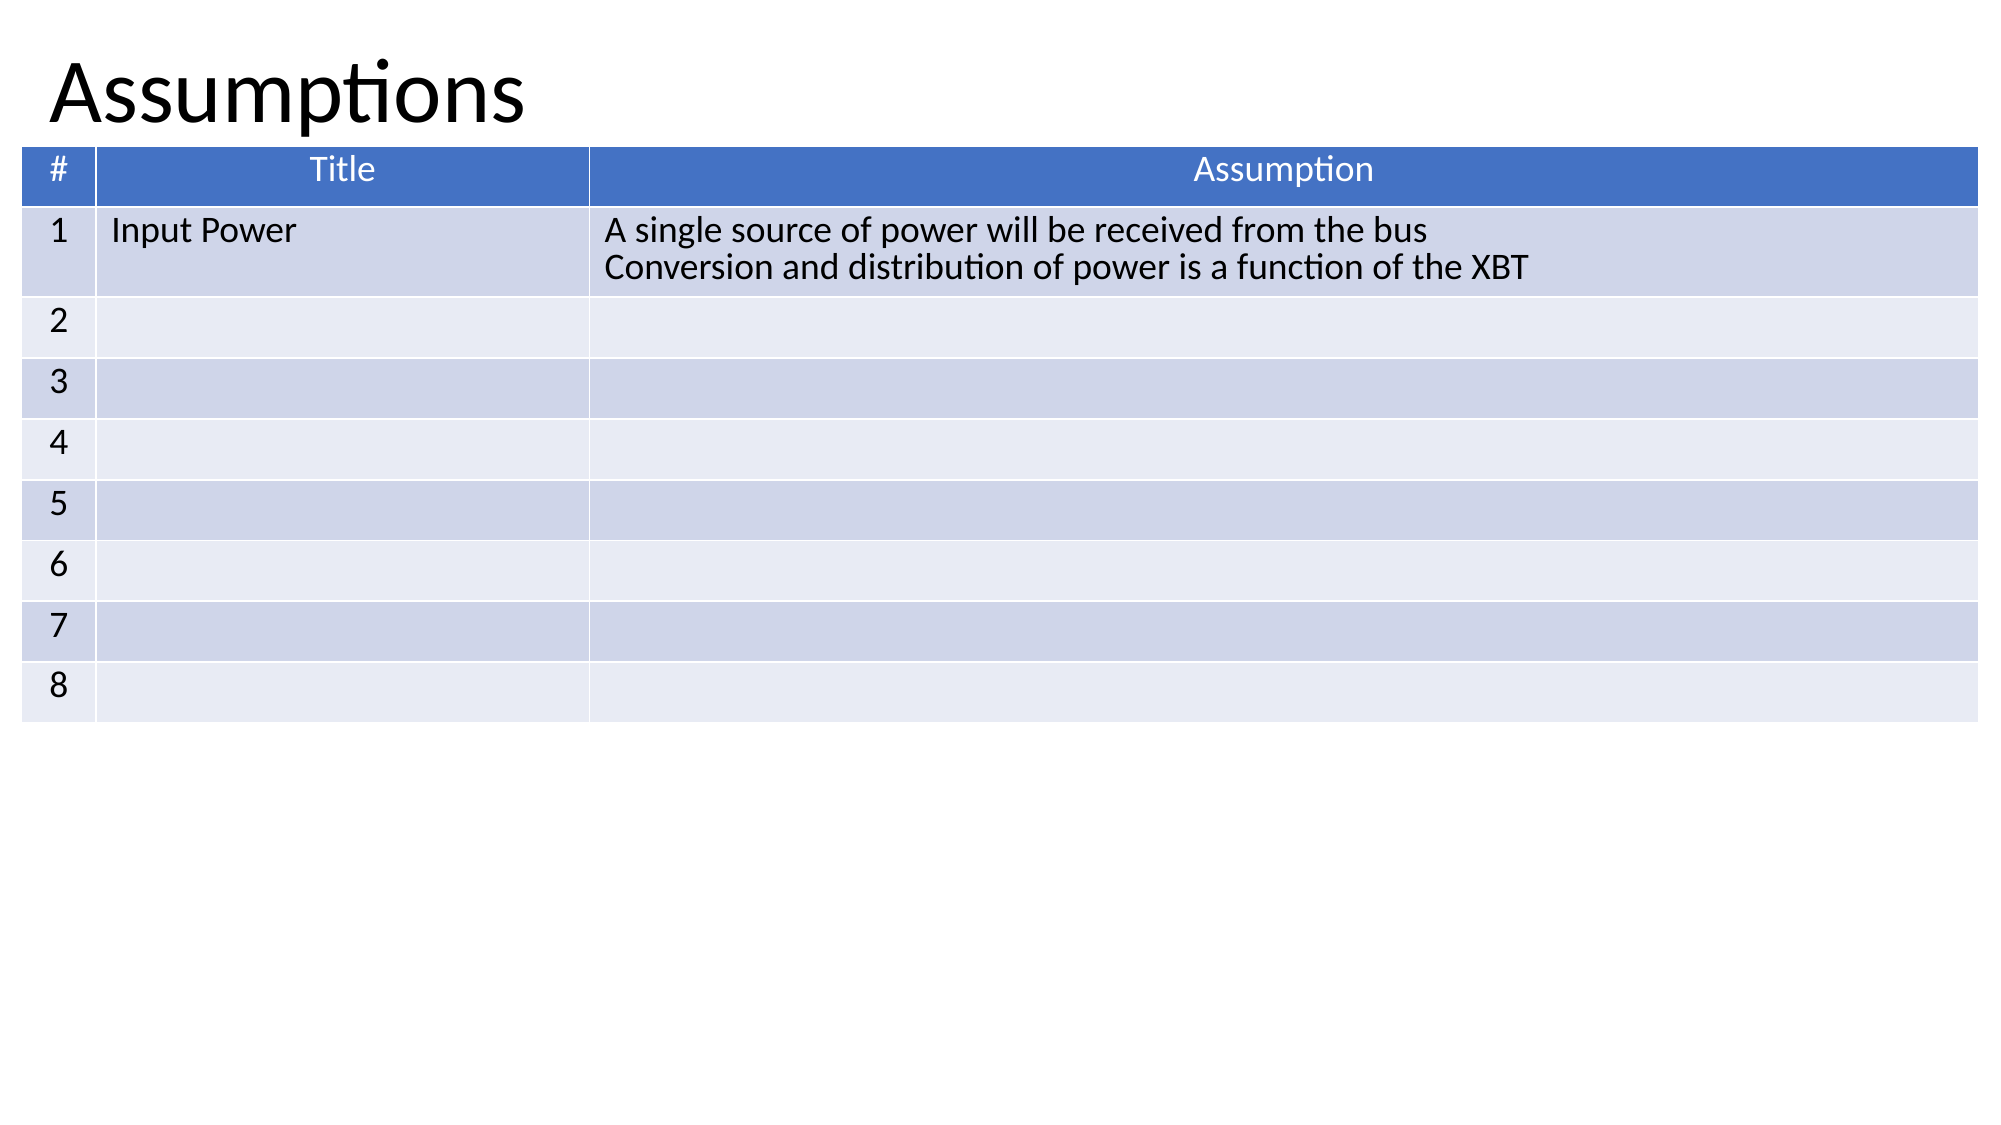

# Assumptions
| # | Title | Assumption |
| --- | --- | --- |
| 1 | Input Power | A single source of power will be received from the bus Conversion and distribution of power is a function of the XBT |
| 2 |  |  |
| 3 |  |  |
| 4 |  |  |
| 5 |  |  |
| 6 |  |  |
| 7 |  |  |
| 8 |  |  |